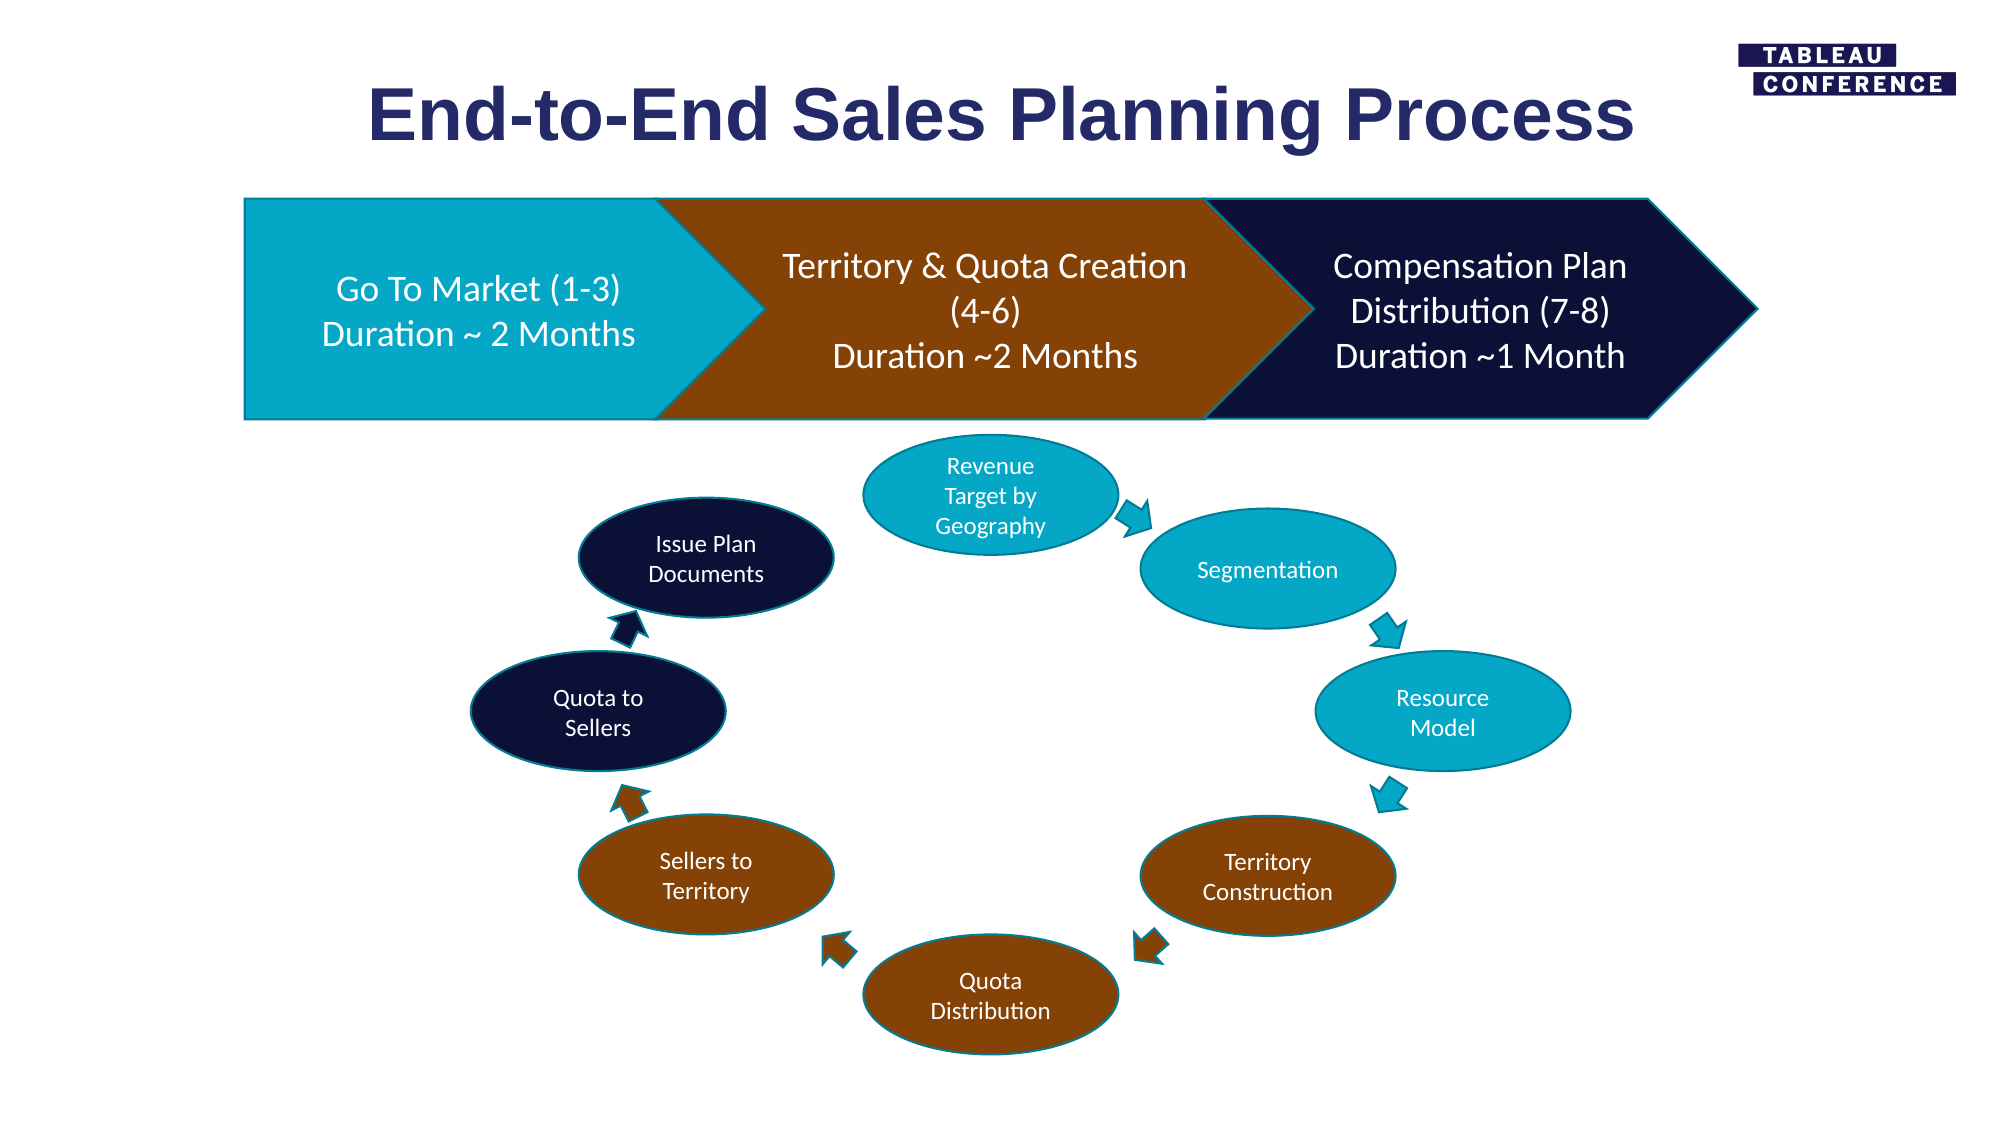

# End-to-End Sales Planning Process
Compensation Plan Distribution (7-8)
Duration ~1 Month
Go To Market (1-3)
Duration ~ 2 Months
Territory & Quota Creation (4-6)
Duration ~2 Months
Revenue Target by Geography
Issue Plan Documents

Segmentation

Quota to Sellers
Resource Model

Sellers to Territory
Territory Construction

Quota Distribution